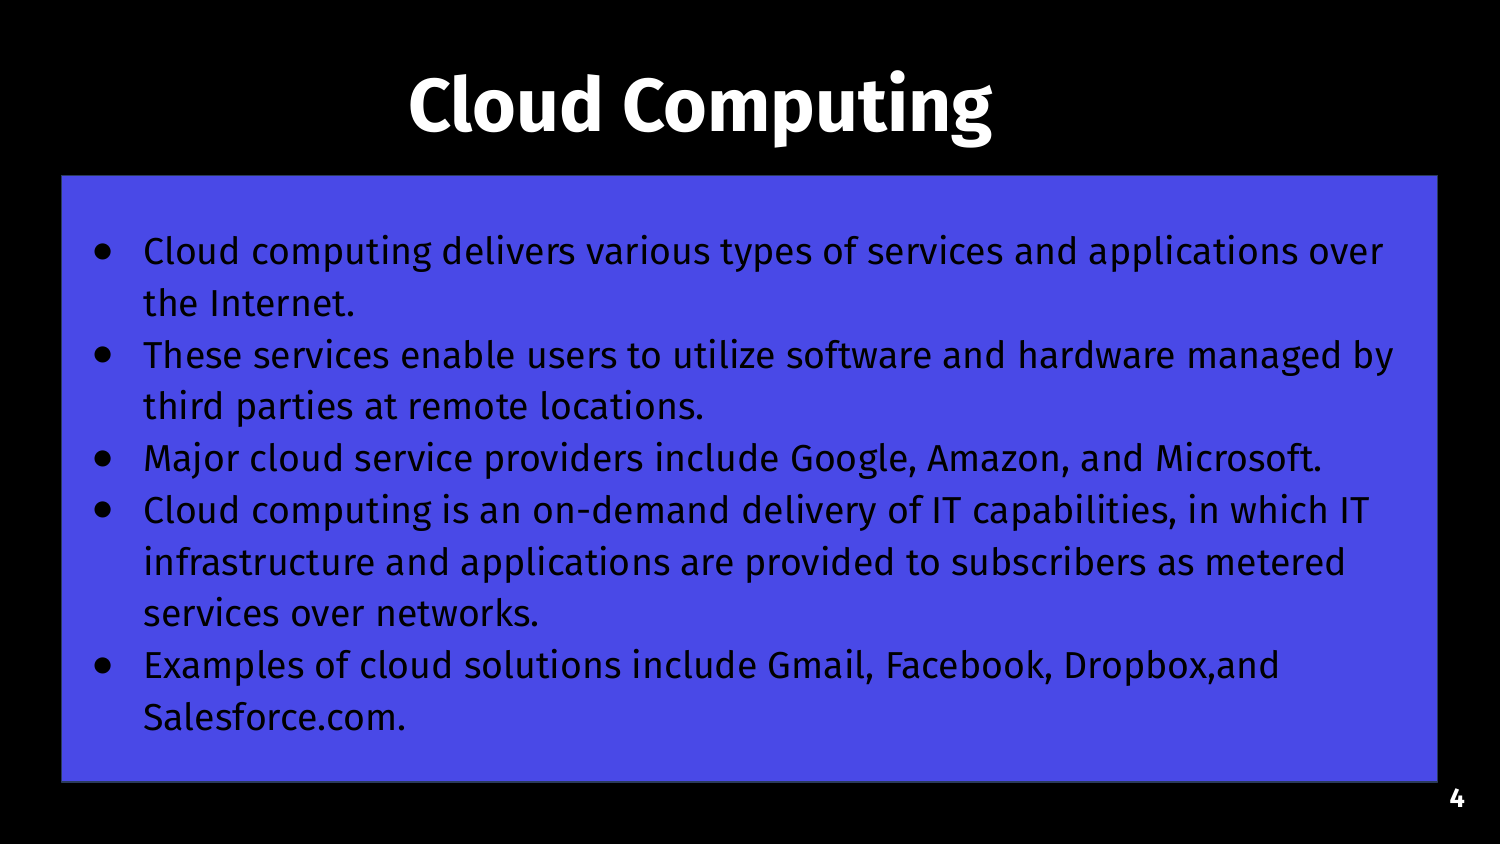

Cloud Computing

Cloud computing delivers various types of services and applications over the Internet.
These services enable users to utilize software and hardware managed by third parties at remote locations.
Major cloud service providers include Google, Amazon, and Microsoft.
Cloud computing is an on-demand delivery of IT capabilities, in which IT infrastructure and applications are provided to subscribers as metered services over networks.
Examples of cloud solutions include Gmail, Facebook, Dropbox,and Salesforce.com.
4